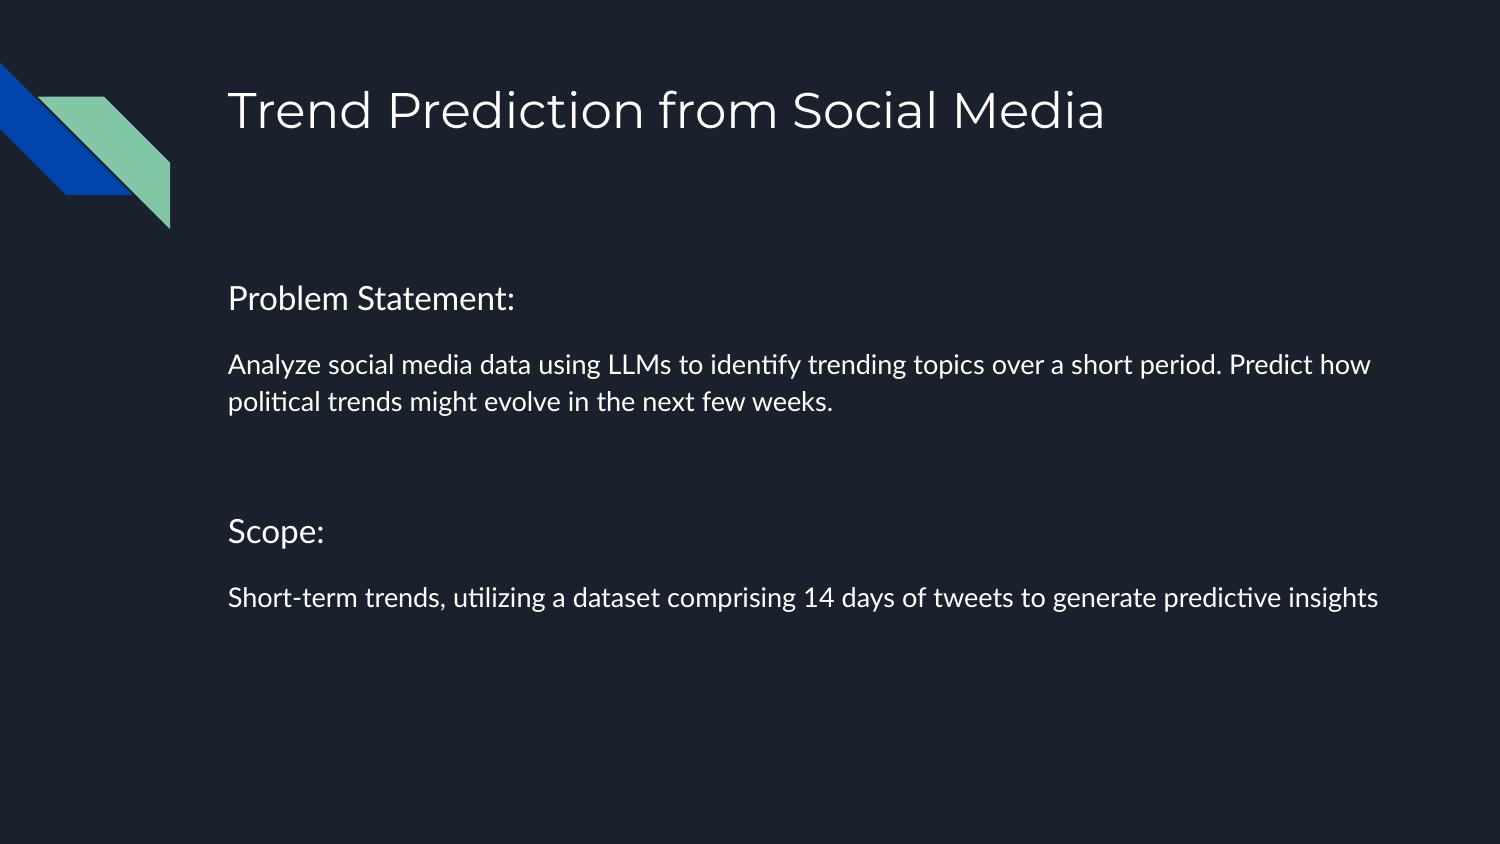

# Trend Prediction from Social Media
Problem Statement:
Analyze social media data using LLMs to identify trending topics over a short period. Predict how political trends might evolve in the next few weeks.

Scope:
Short-term trends, utilizing a dataset comprising 14 days of tweets to generate predictive insights